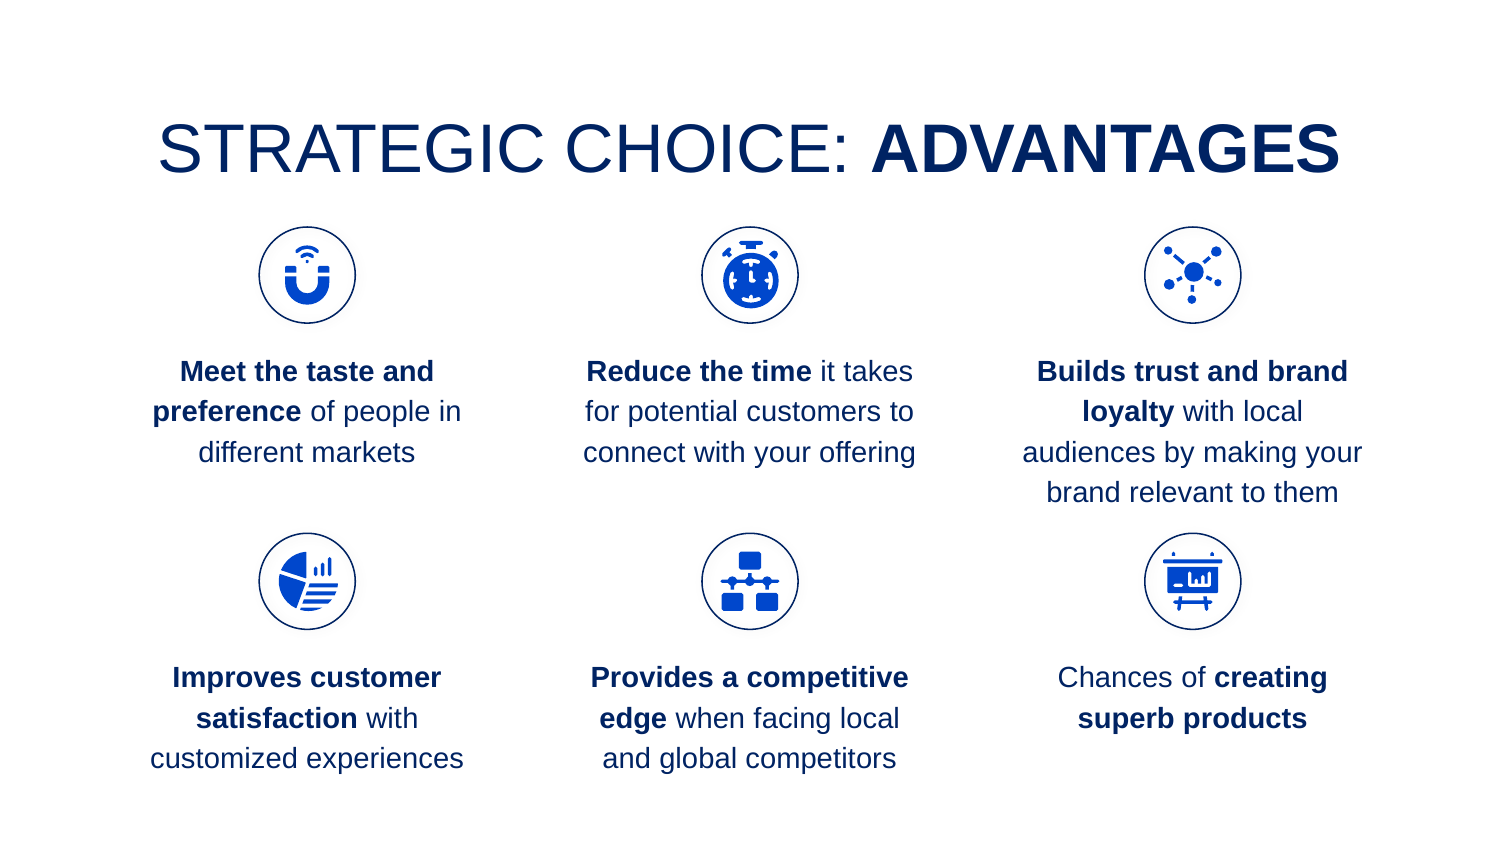

STRATEGIC CHOICE: ADVANTAGES

Meet the taste and preference of people in different markets
Reduce the time it takes for potential customers to connect with your offering
Builds trust and brand loyalty with local audiences by making your brand relevant to them

Improves customer satisfaction with customized experiences
Provides a competitive edge when facing local and global competitors
Chances of creating superb products